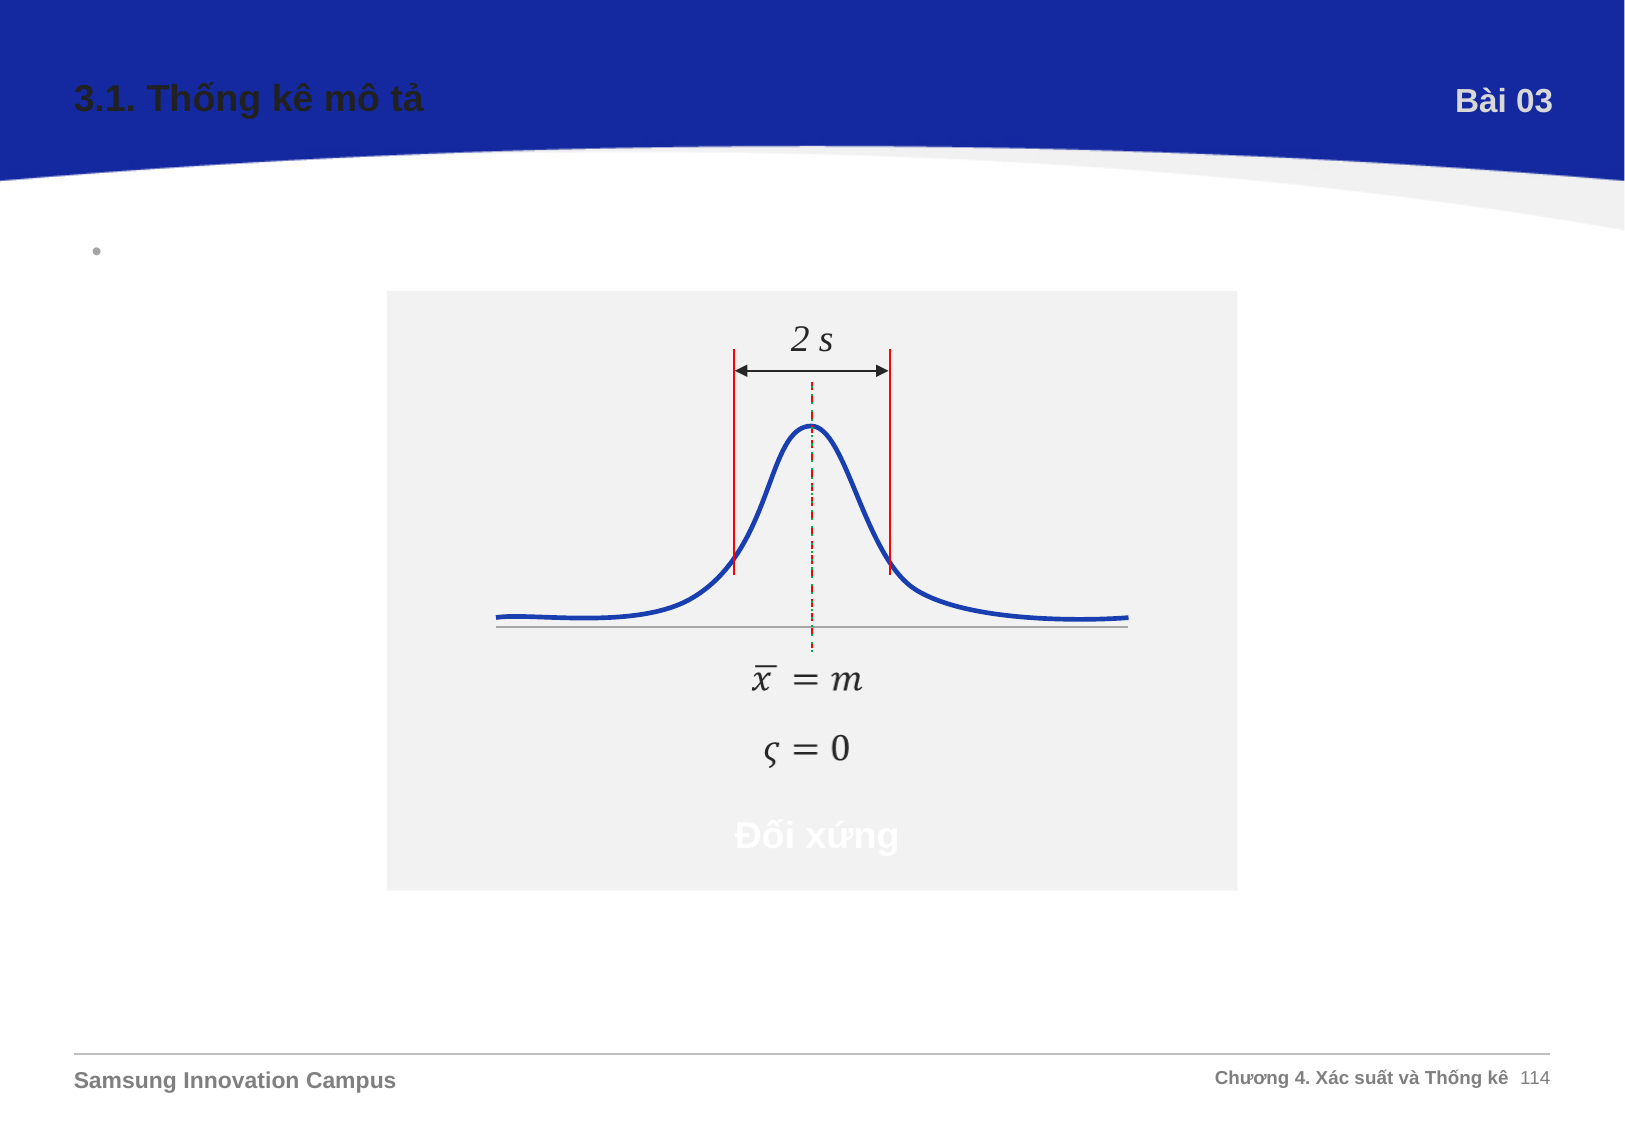

3.1. Thống kê mô tả
Bài 03
Thống kê mẫu

2 s

Đối xứng